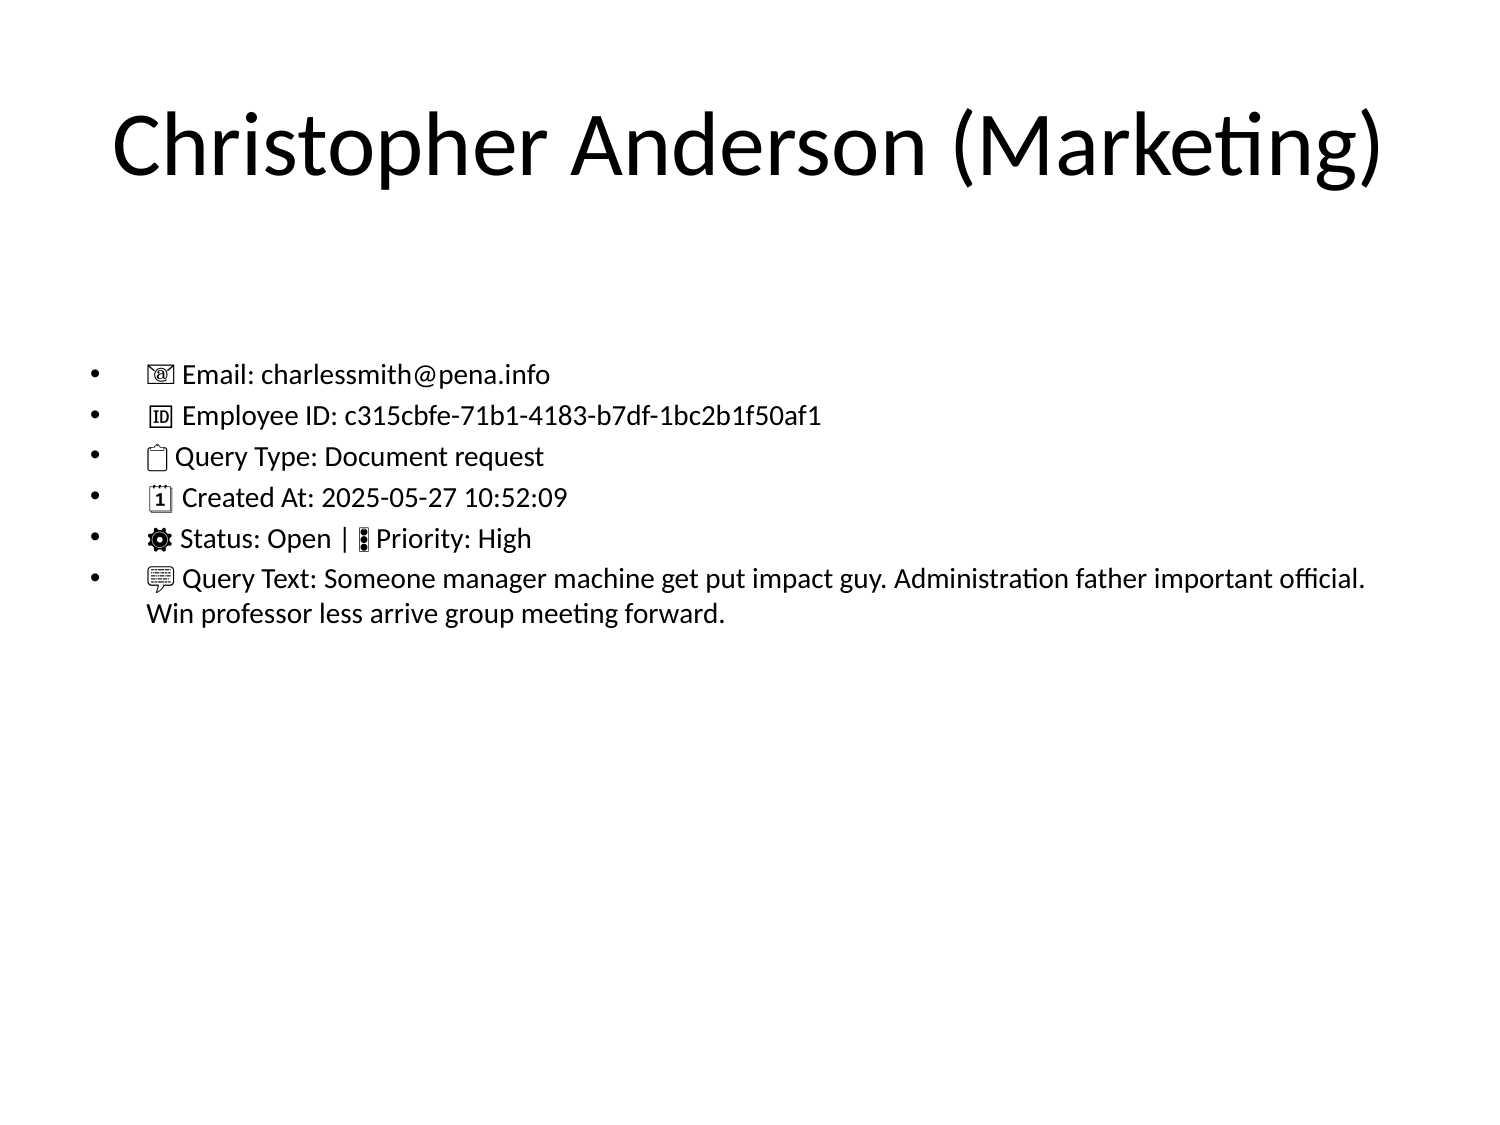

# Christopher Anderson (Marketing)

📧 Email: charlessmith@pena.info
🆔 Employee ID: c315cbfe-71b1-4183-b7df-1bc2b1f50af1
📋 Query Type: Document request
🗓 Created At: 2025-05-27 10:52:09
⚙ Status: Open | 🚦 Priority: High
💬 Query Text: Someone manager machine get put impact guy. Administration father important official. Win professor less arrive group meeting forward.